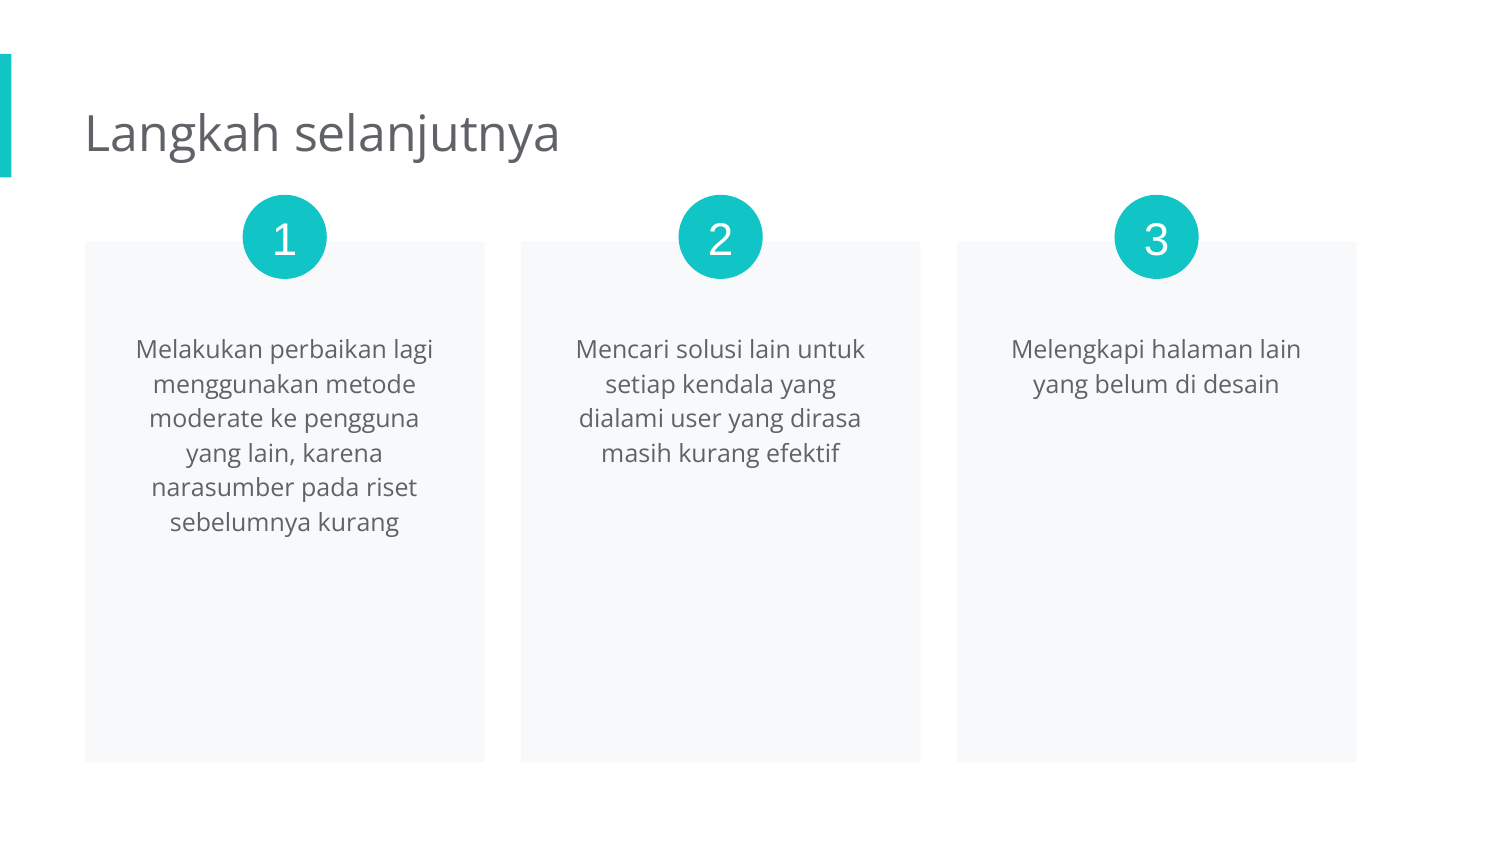

Langkah selanjutnya
1
2
3

Melakukan perbaikan lagi menggunakan metode moderate ke pengguna yang lain, karena narasumber pada riset sebelumnya kurang
Mencari solusi lain untuk setiap kendala yang dialami user yang dirasa masih kurang efektif
Melengkapi halaman lain yang belum di desain